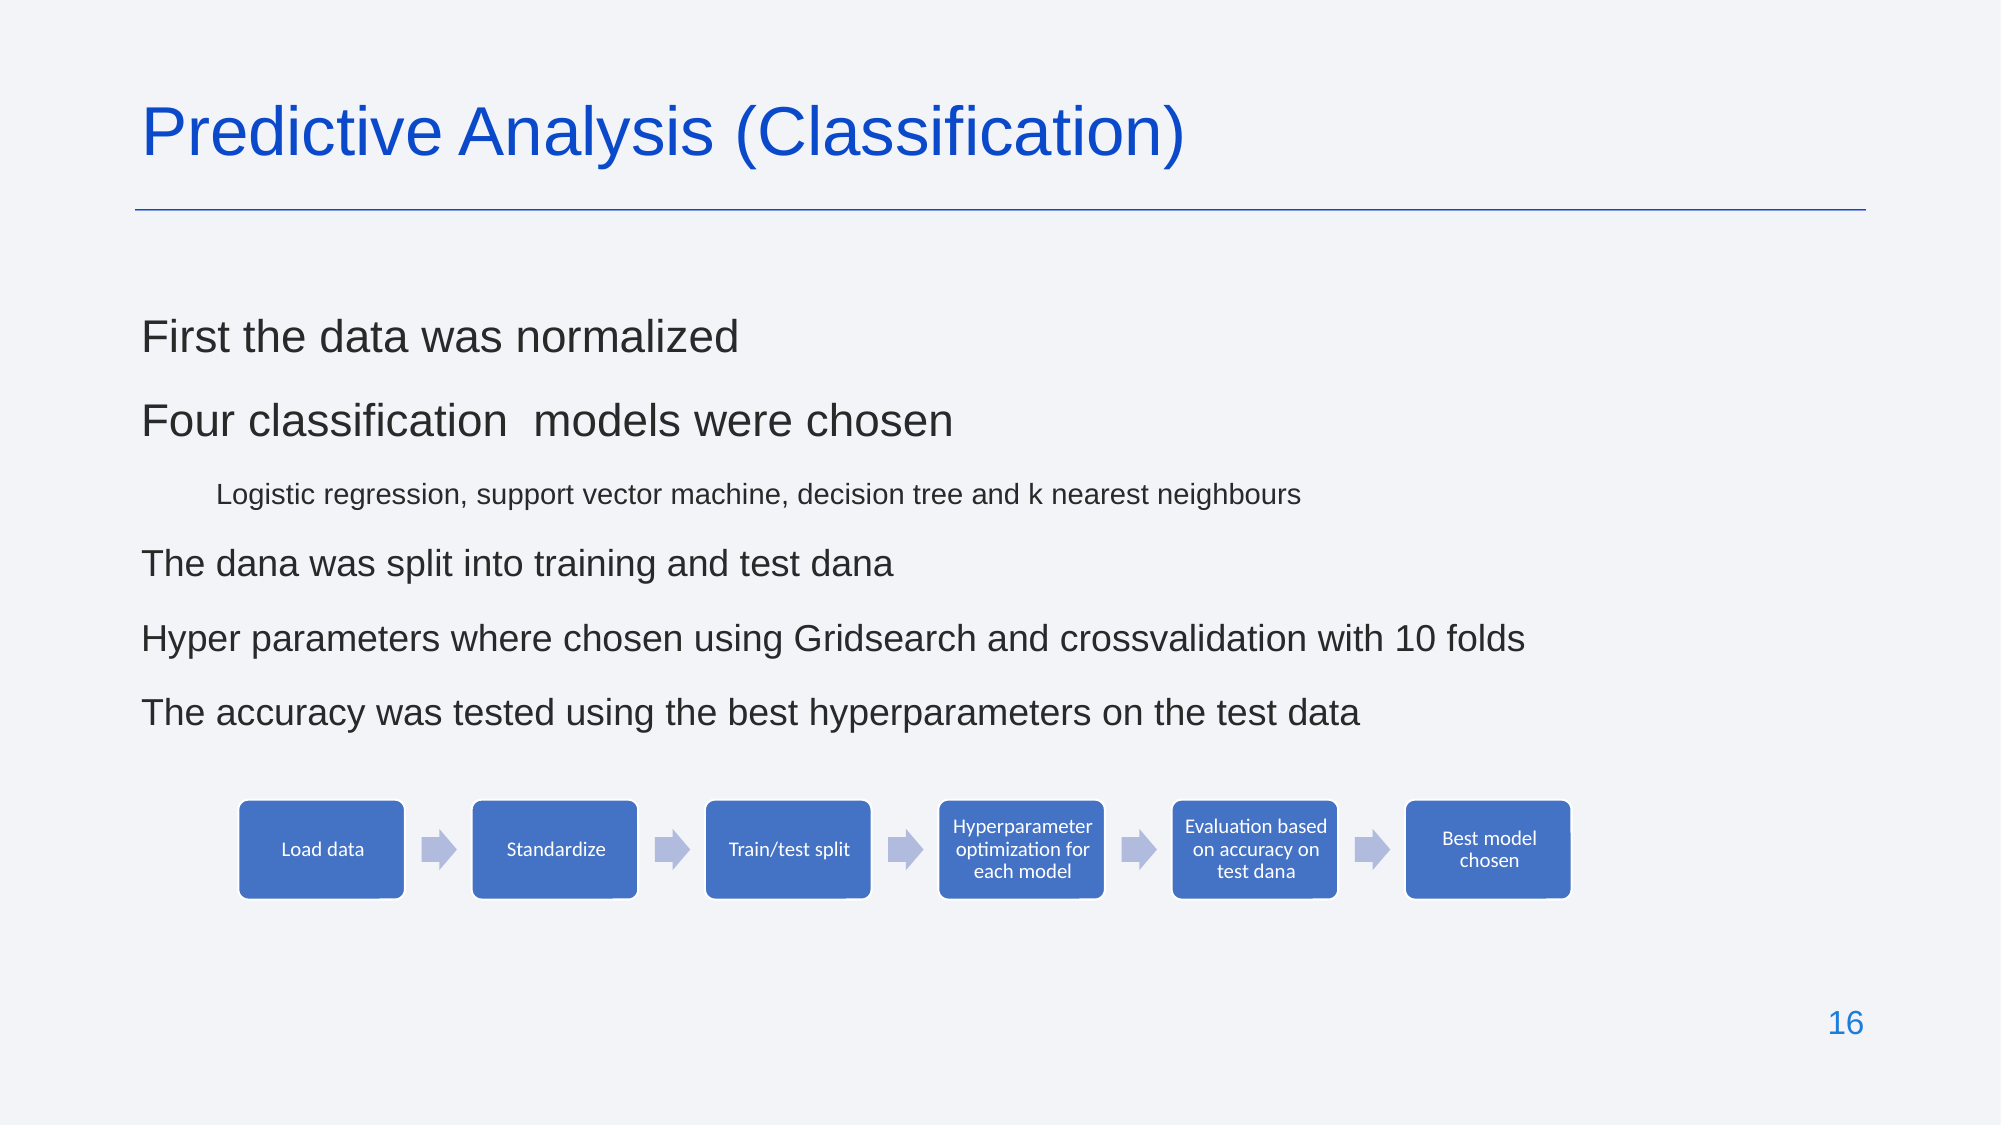

Predictive Analysis (Classification)
First the data was normalized
Four classification  models were chosen
Logistic regression, support vector machine, decision tree and k nearest neighbours
The dana was split into training and test dana
Hyper parameters where chosen using Gridsearch and crossvalidation with 10 folds
The accuracy was tested using the best hyperparameters on the test data
Load data

Standardize

Train/test split

Hyperparameter optimization for each model

Evaluation based on accuracy on test dana

Best model chosen
16